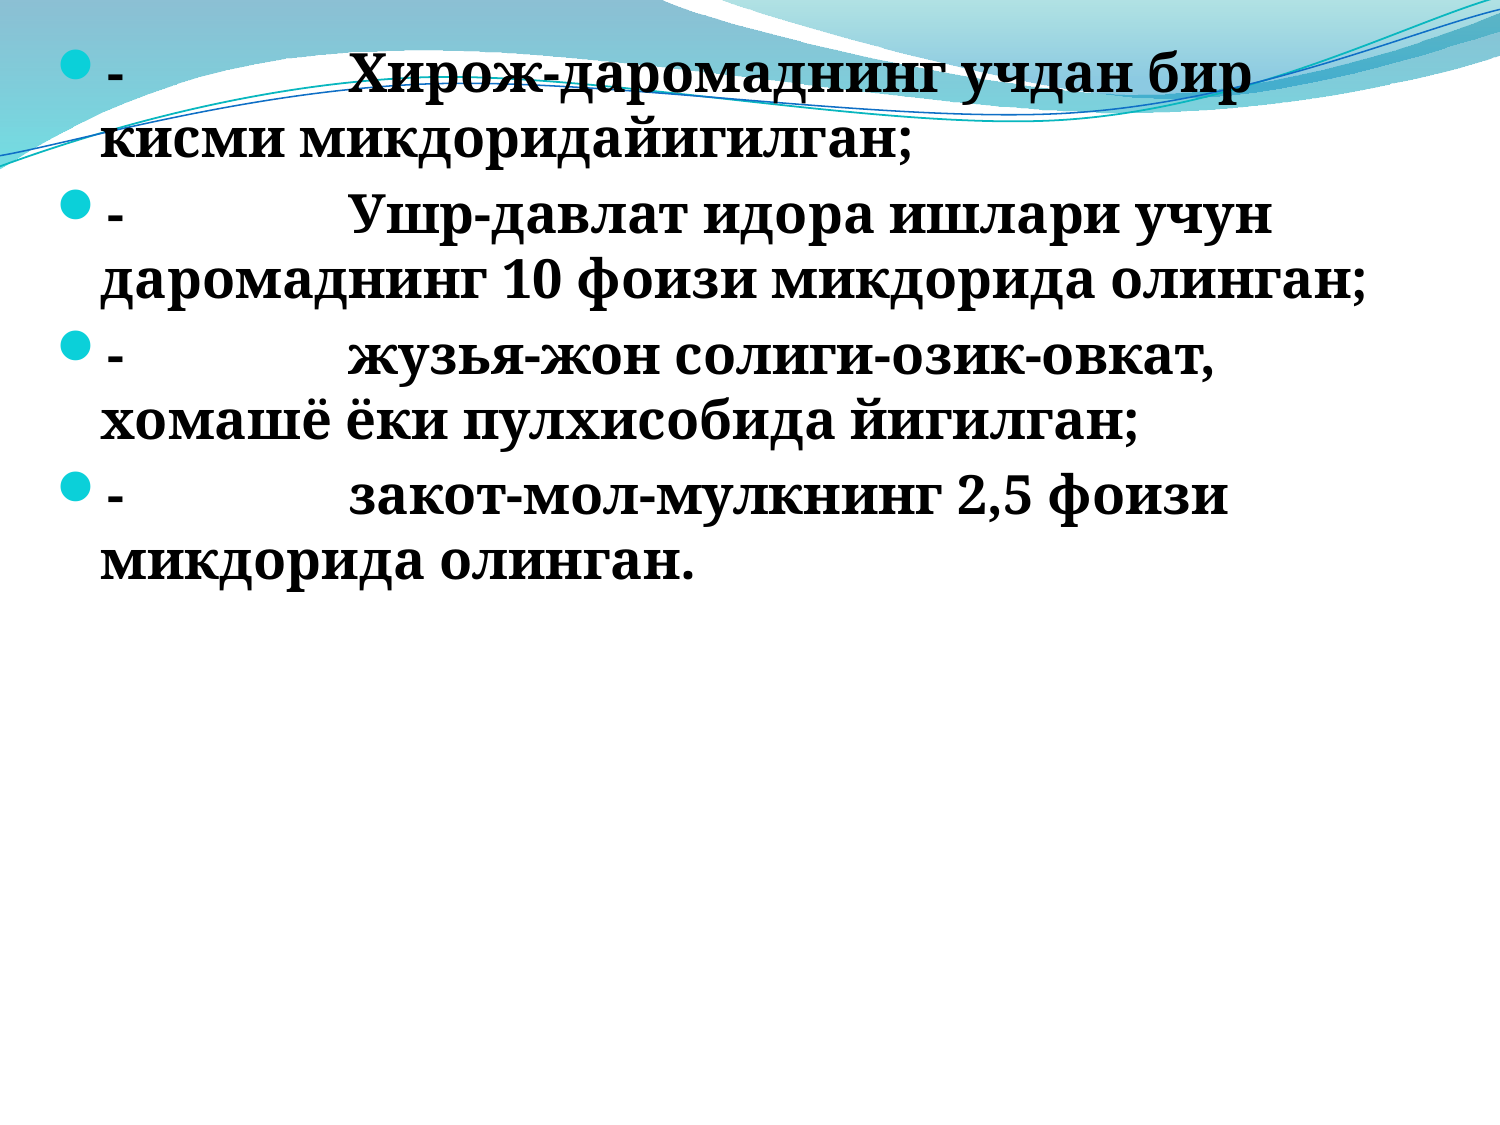

-                Хирож-даромаднинг учдан бир кисми микдоридайигилган;
-                Ушр-давлат идора ишлари учун даромаднинг 10 фоизи микдорида олинган;
-                жузья-жон солиги-озик-овкат, хомашё ёки пулхисобида йигилган;
-                закот-мол-мулкнинг 2,5 фоизи микдорида олинган.